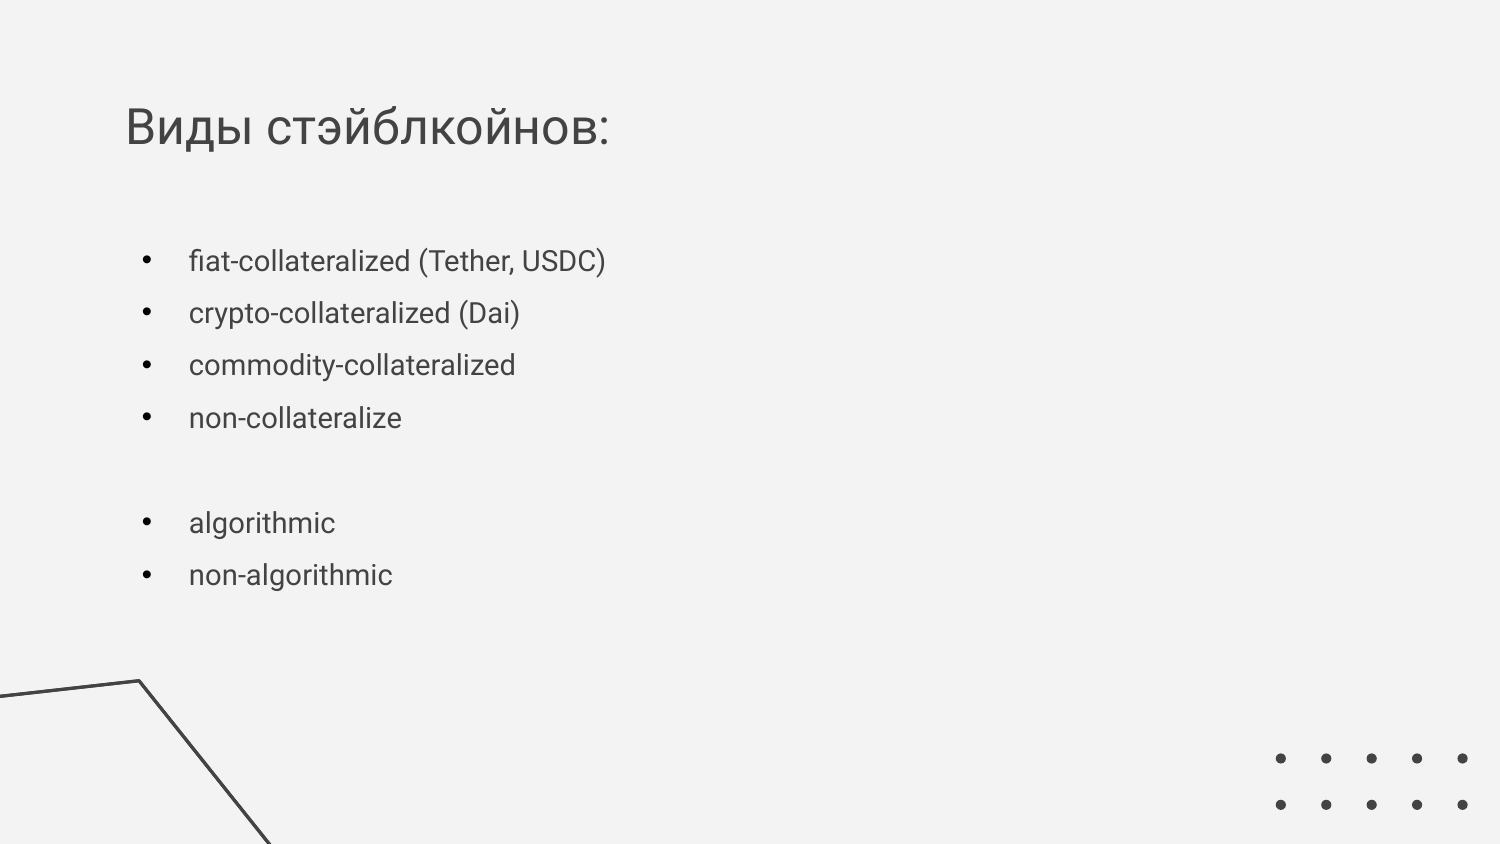

# Виды стэйблкойнов:
fiat-collateralized (Tether, USDC)
crypto-collateralized (Dai)
commodity-collateralized
non-collateralize
algorithmic
non-algorithmic